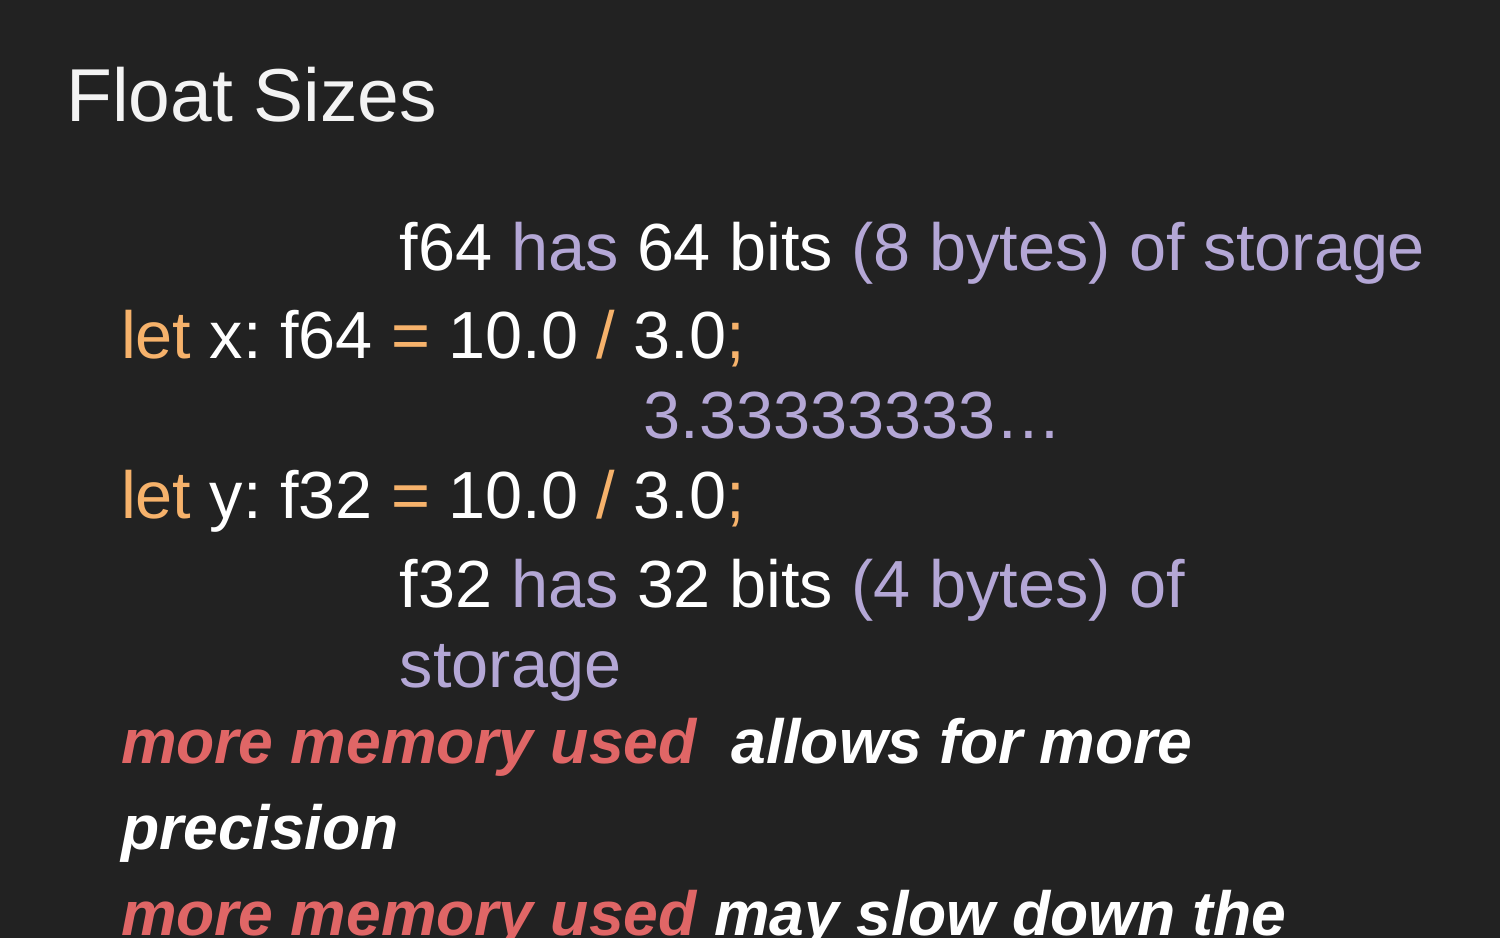

Float Sizes
f64 has 64 bits (8 bytes) of storage
let x: f64 = 10.0 / 3.0;

let y: f32 = 10.0 / 3.0;
3.33333333…
f32 has 32 bits (4 bytes) of storage
more memory used  allows for more precision
more memory used may slow down the program